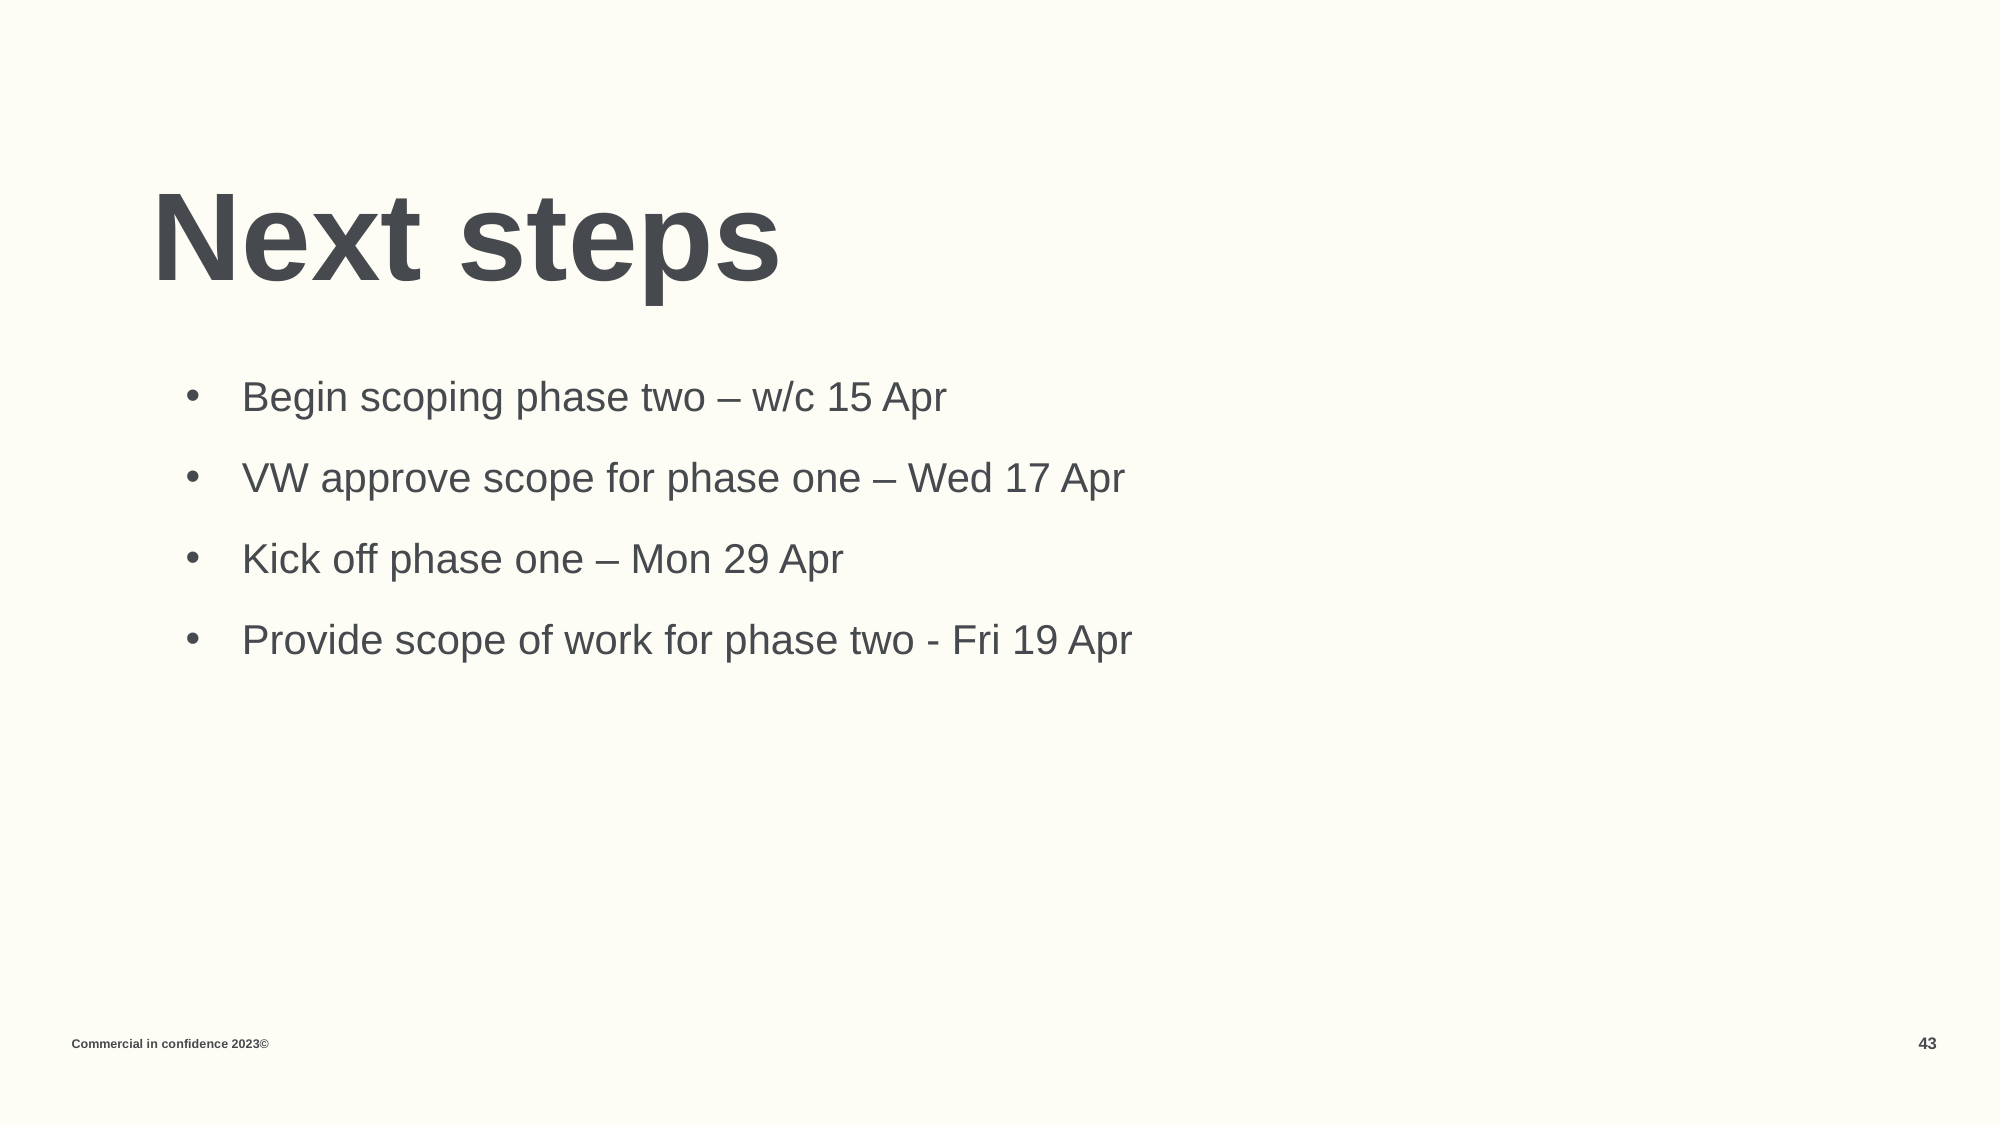

# Next steps
Begin scoping phase two – w/c 15 Apr
VW approve scope for phase one – Wed 17 Apr
Kick off phase one – Mon 29 Apr
Provide scope of work for phase two - Fri 19 Apr

Commercial in confidence 2023©
43